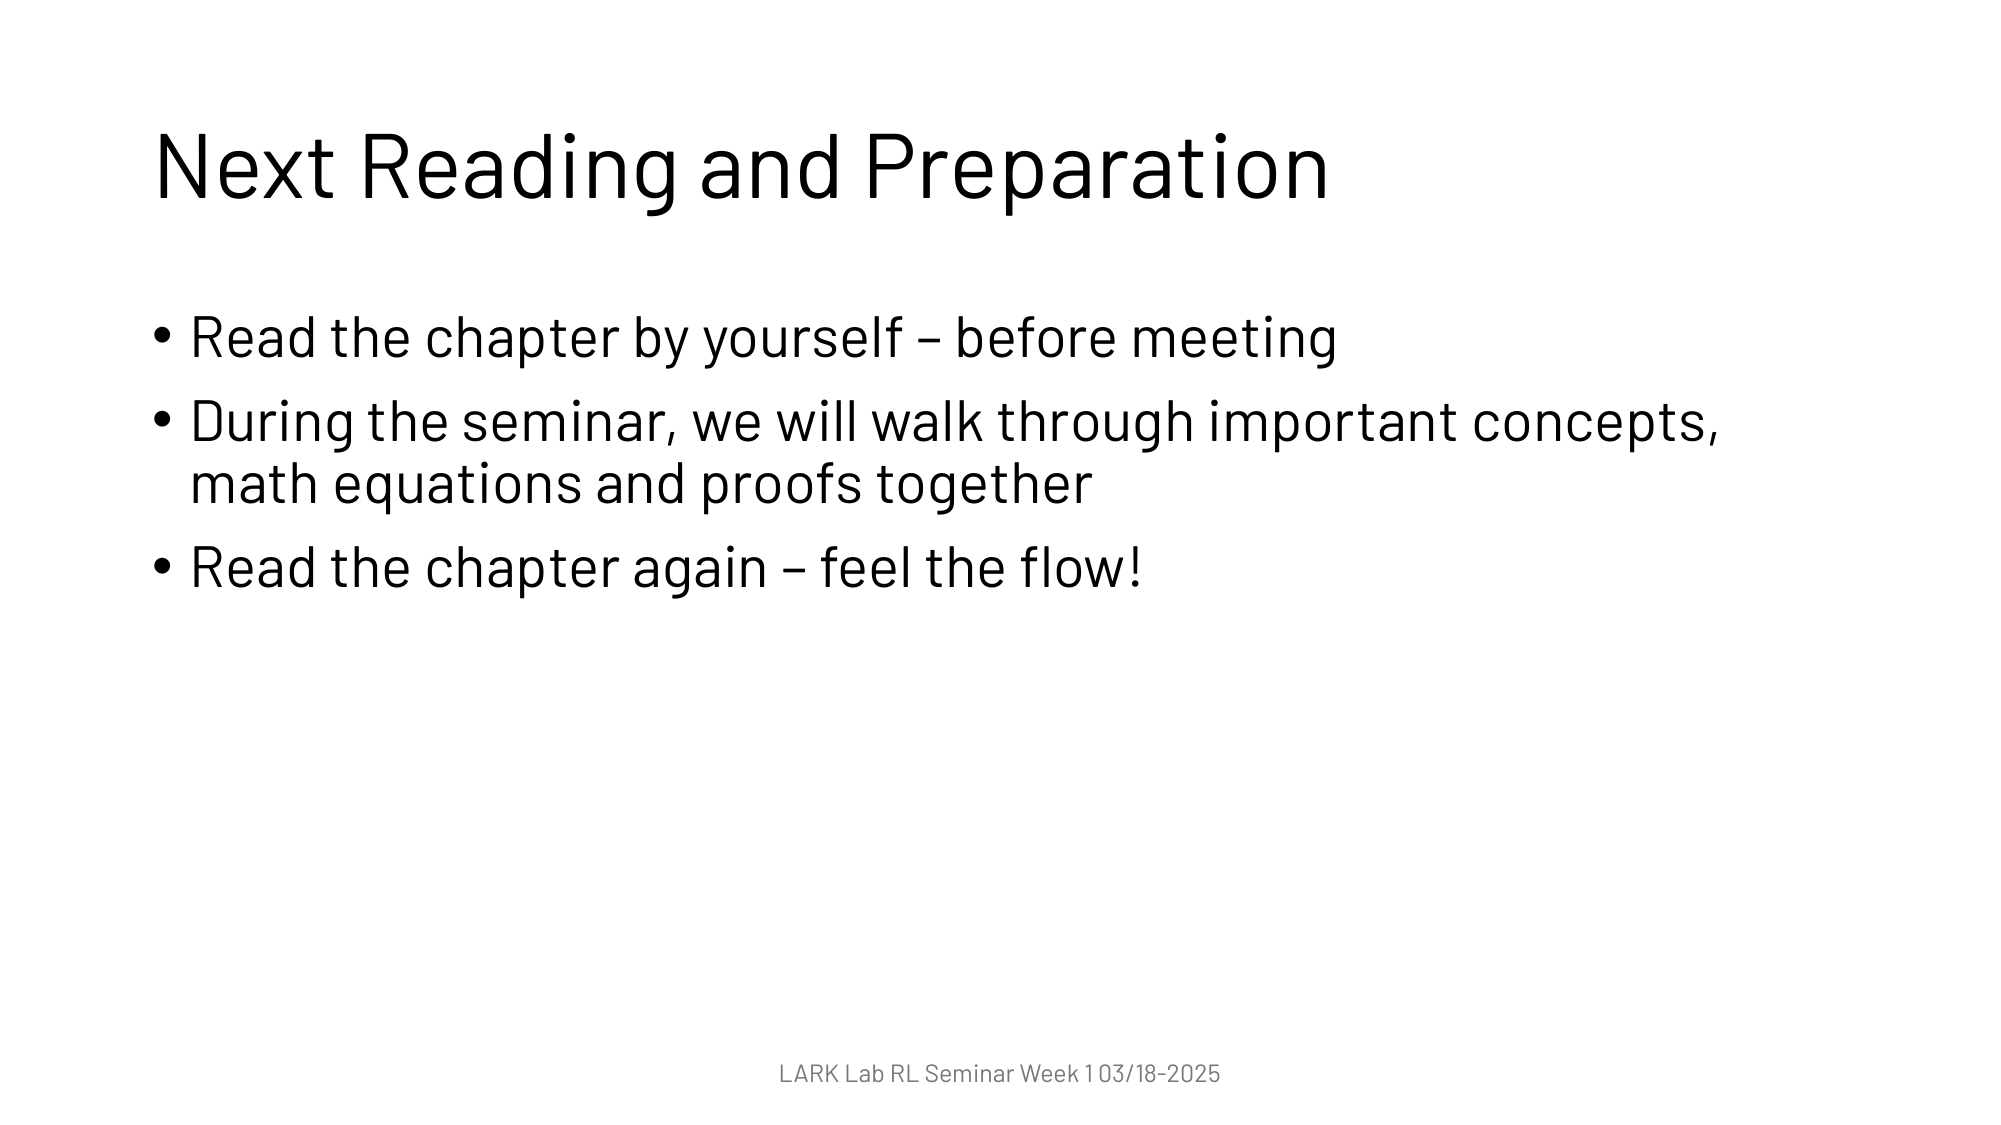

# Next Reading and Preparation
Read the chapter by yourself – before meeting
During the seminar, we will walk through important concepts, math equations and proofs together
Read the chapter again – feel the flow!
LARK Lab RL Seminar Week 1 03/18-2025